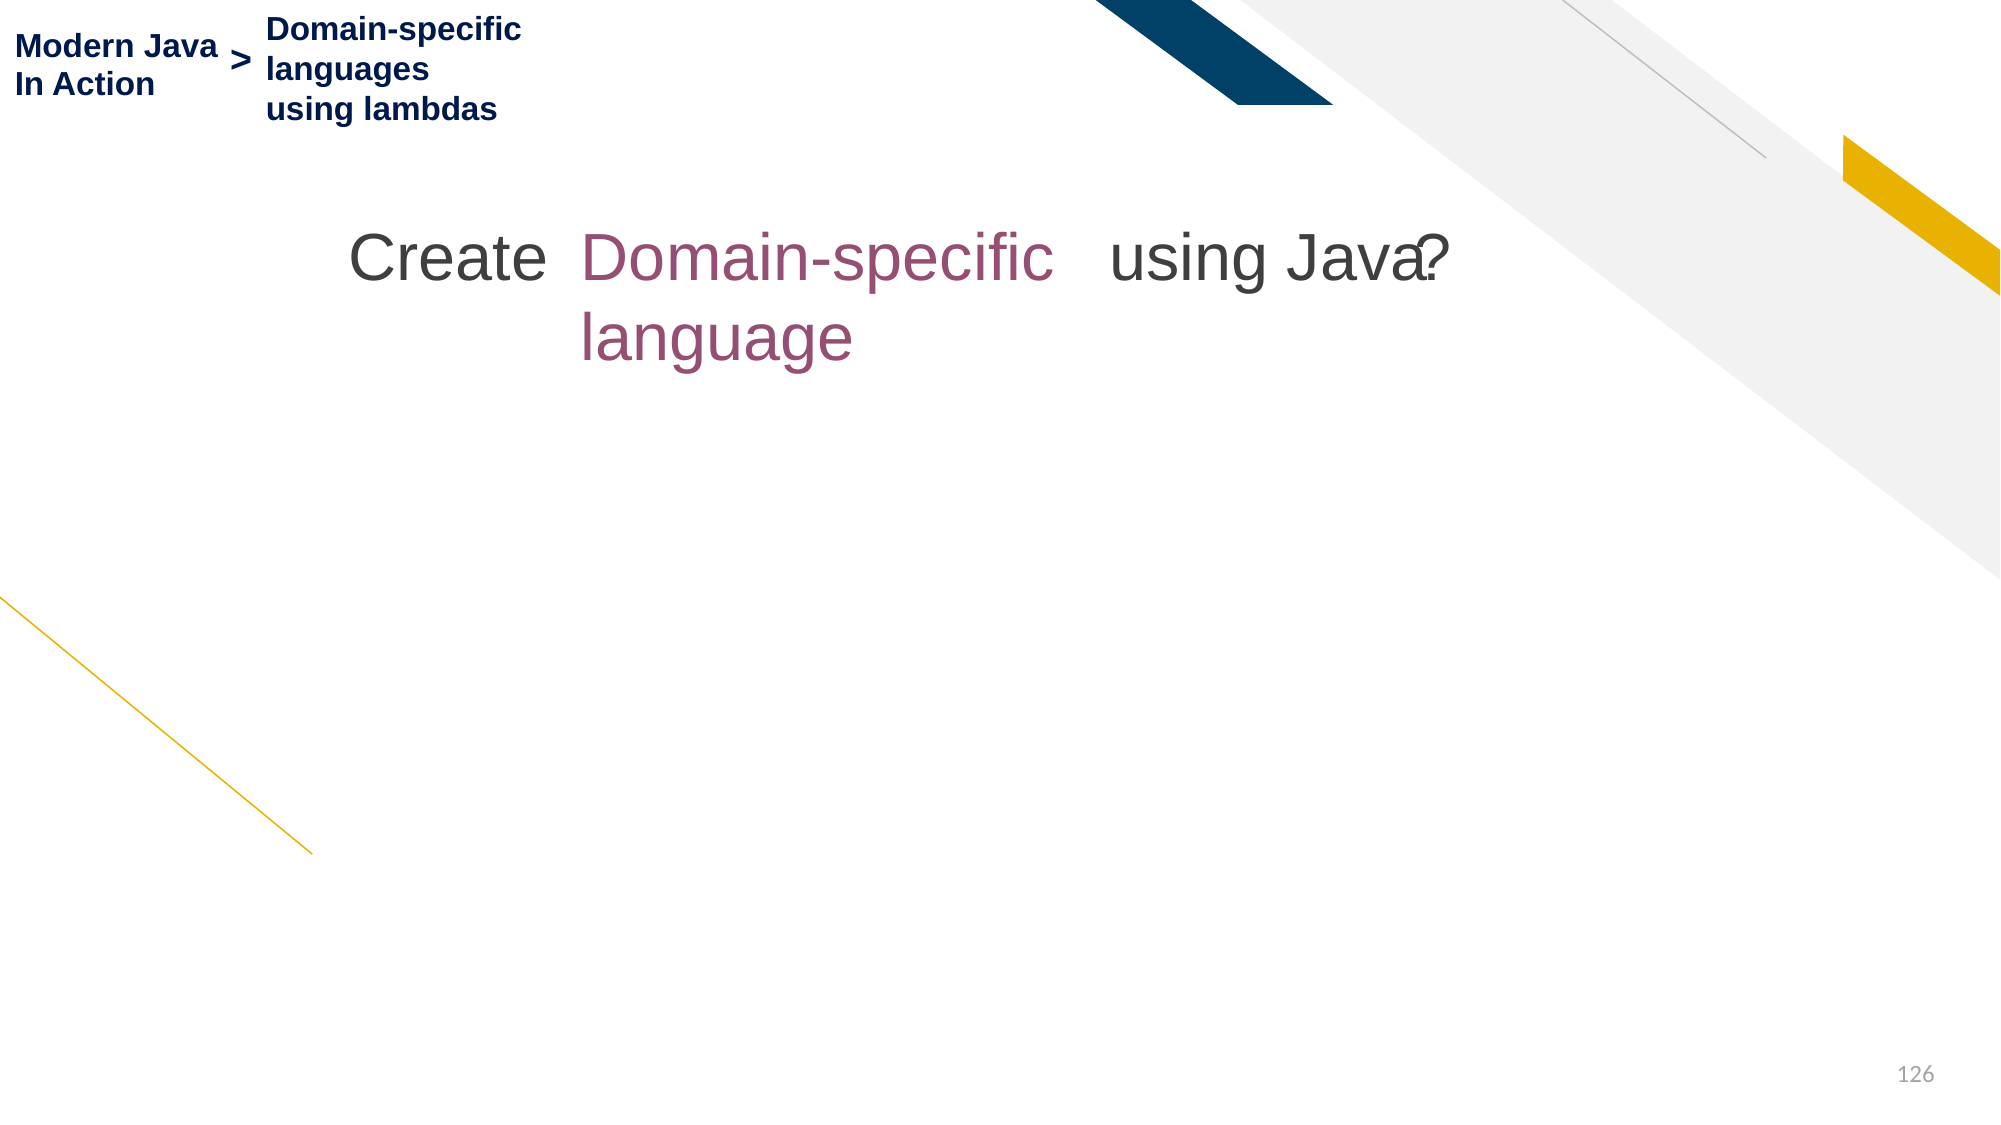

Domain-specific languages using lambdas
Modern Java

>
In Action
Why use
Types of
What is
Create
Domain-specific
language
using Java
?
DSL
126